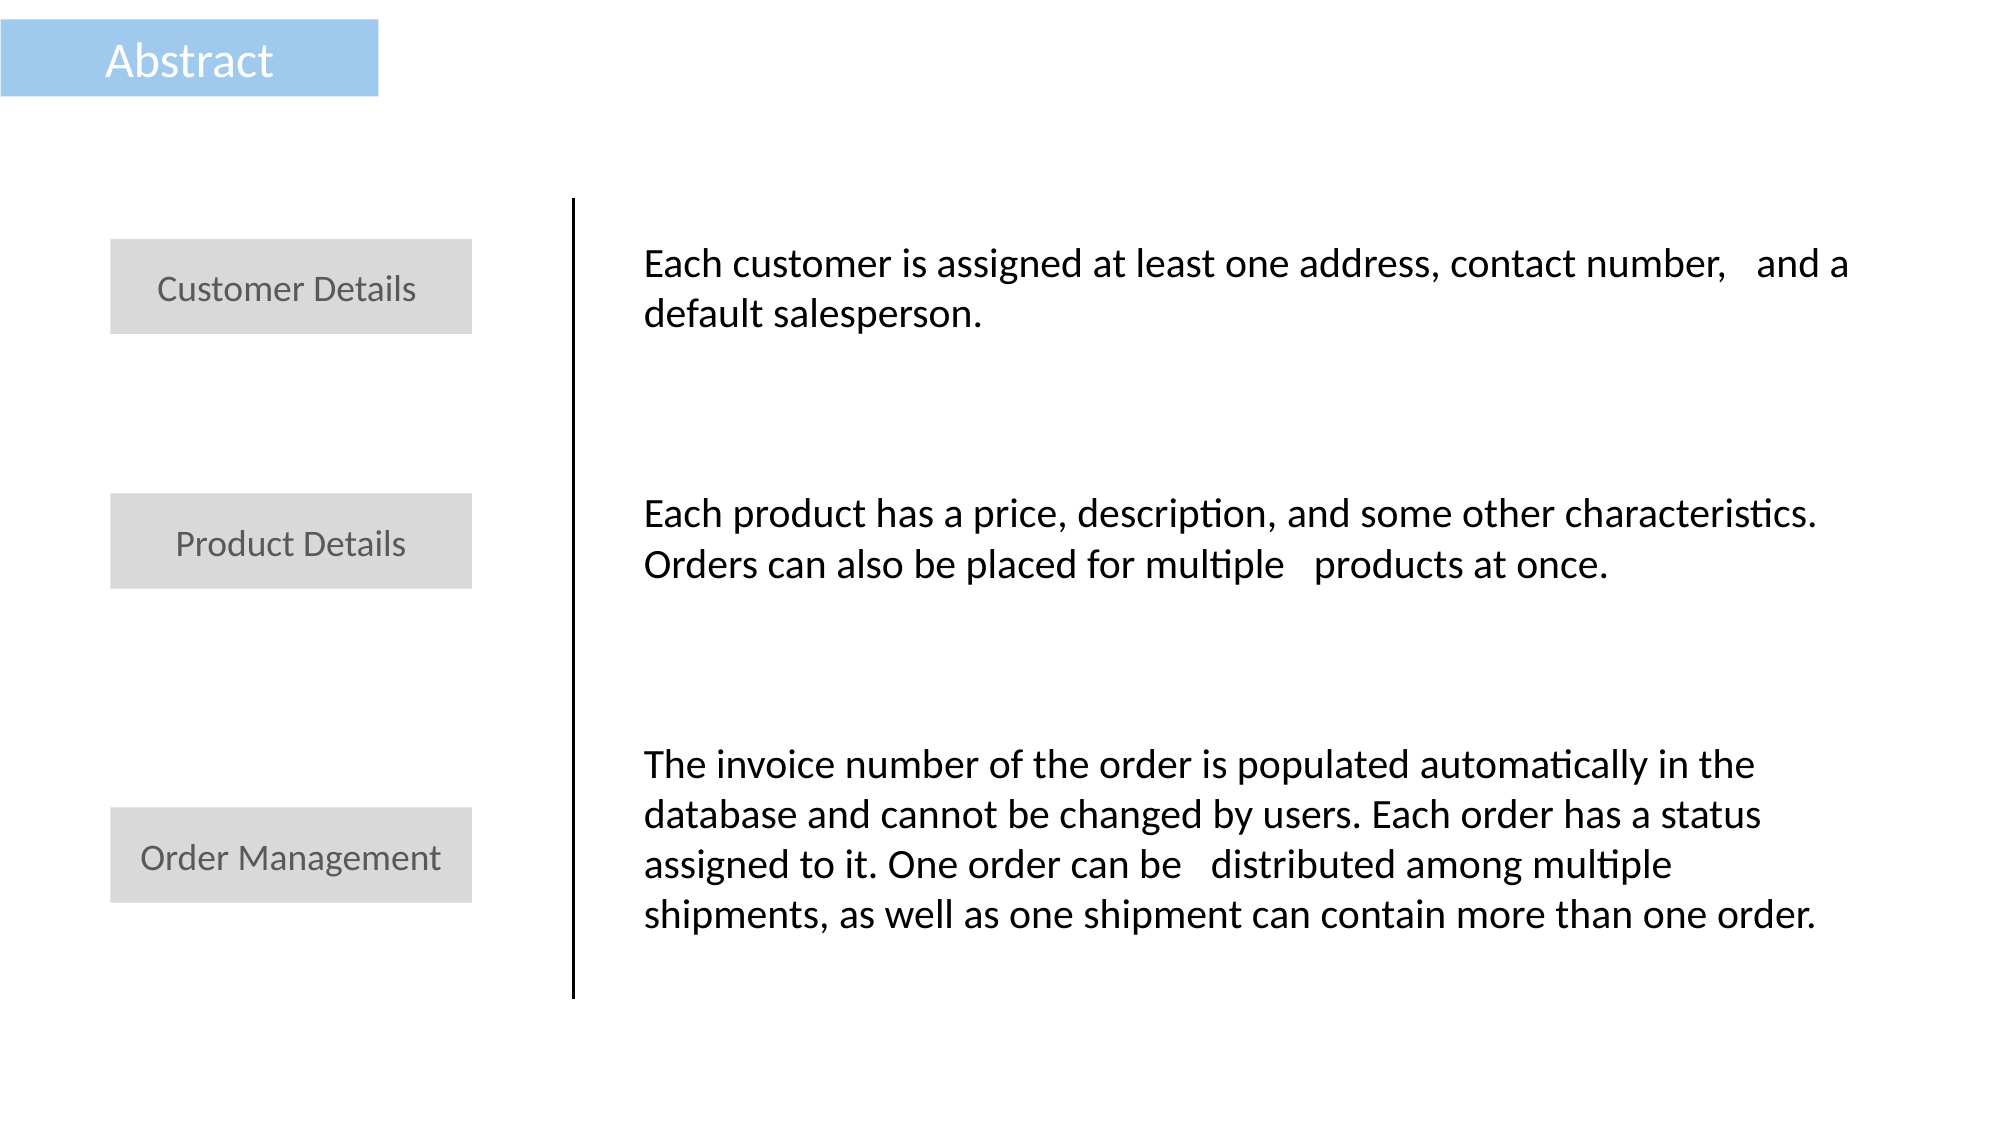

Abstract
Each customer is assigned at least one address, contact number,   and a default salesperson.

Each product has a price, description, and some other characteristics. Orders can also be placed for multiple   products at once.

The invoice number of the order is populated automatically in the database and cannot be changed by users. Each order has a status assigned to it. One order can be   distributed among multiple shipments, as well as one shipment can contain more than one order.
Customer Details
Product Details
Order Management